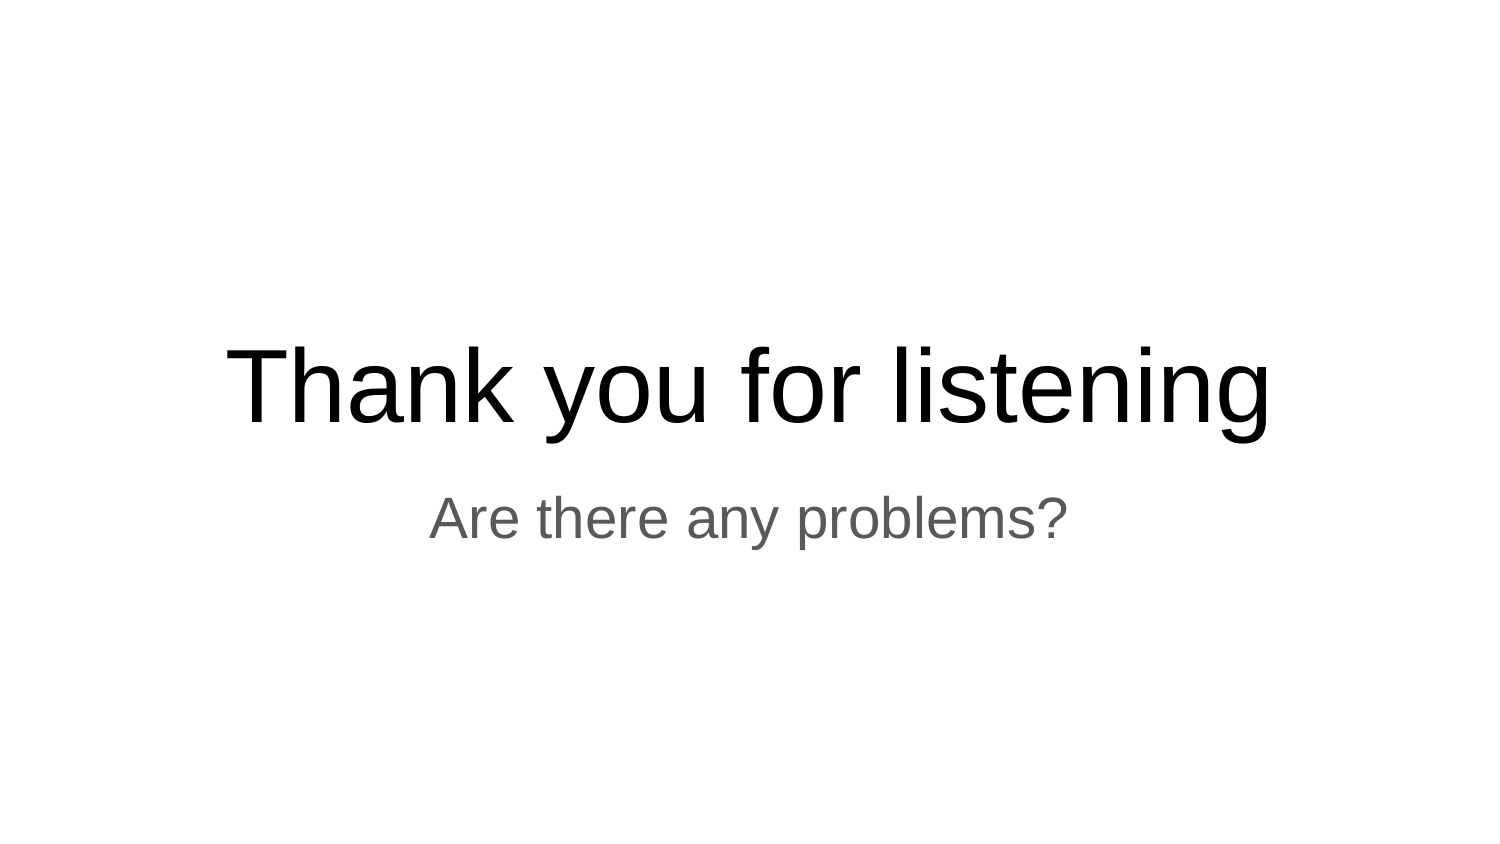

# Thank you for listening
Are there any problems?